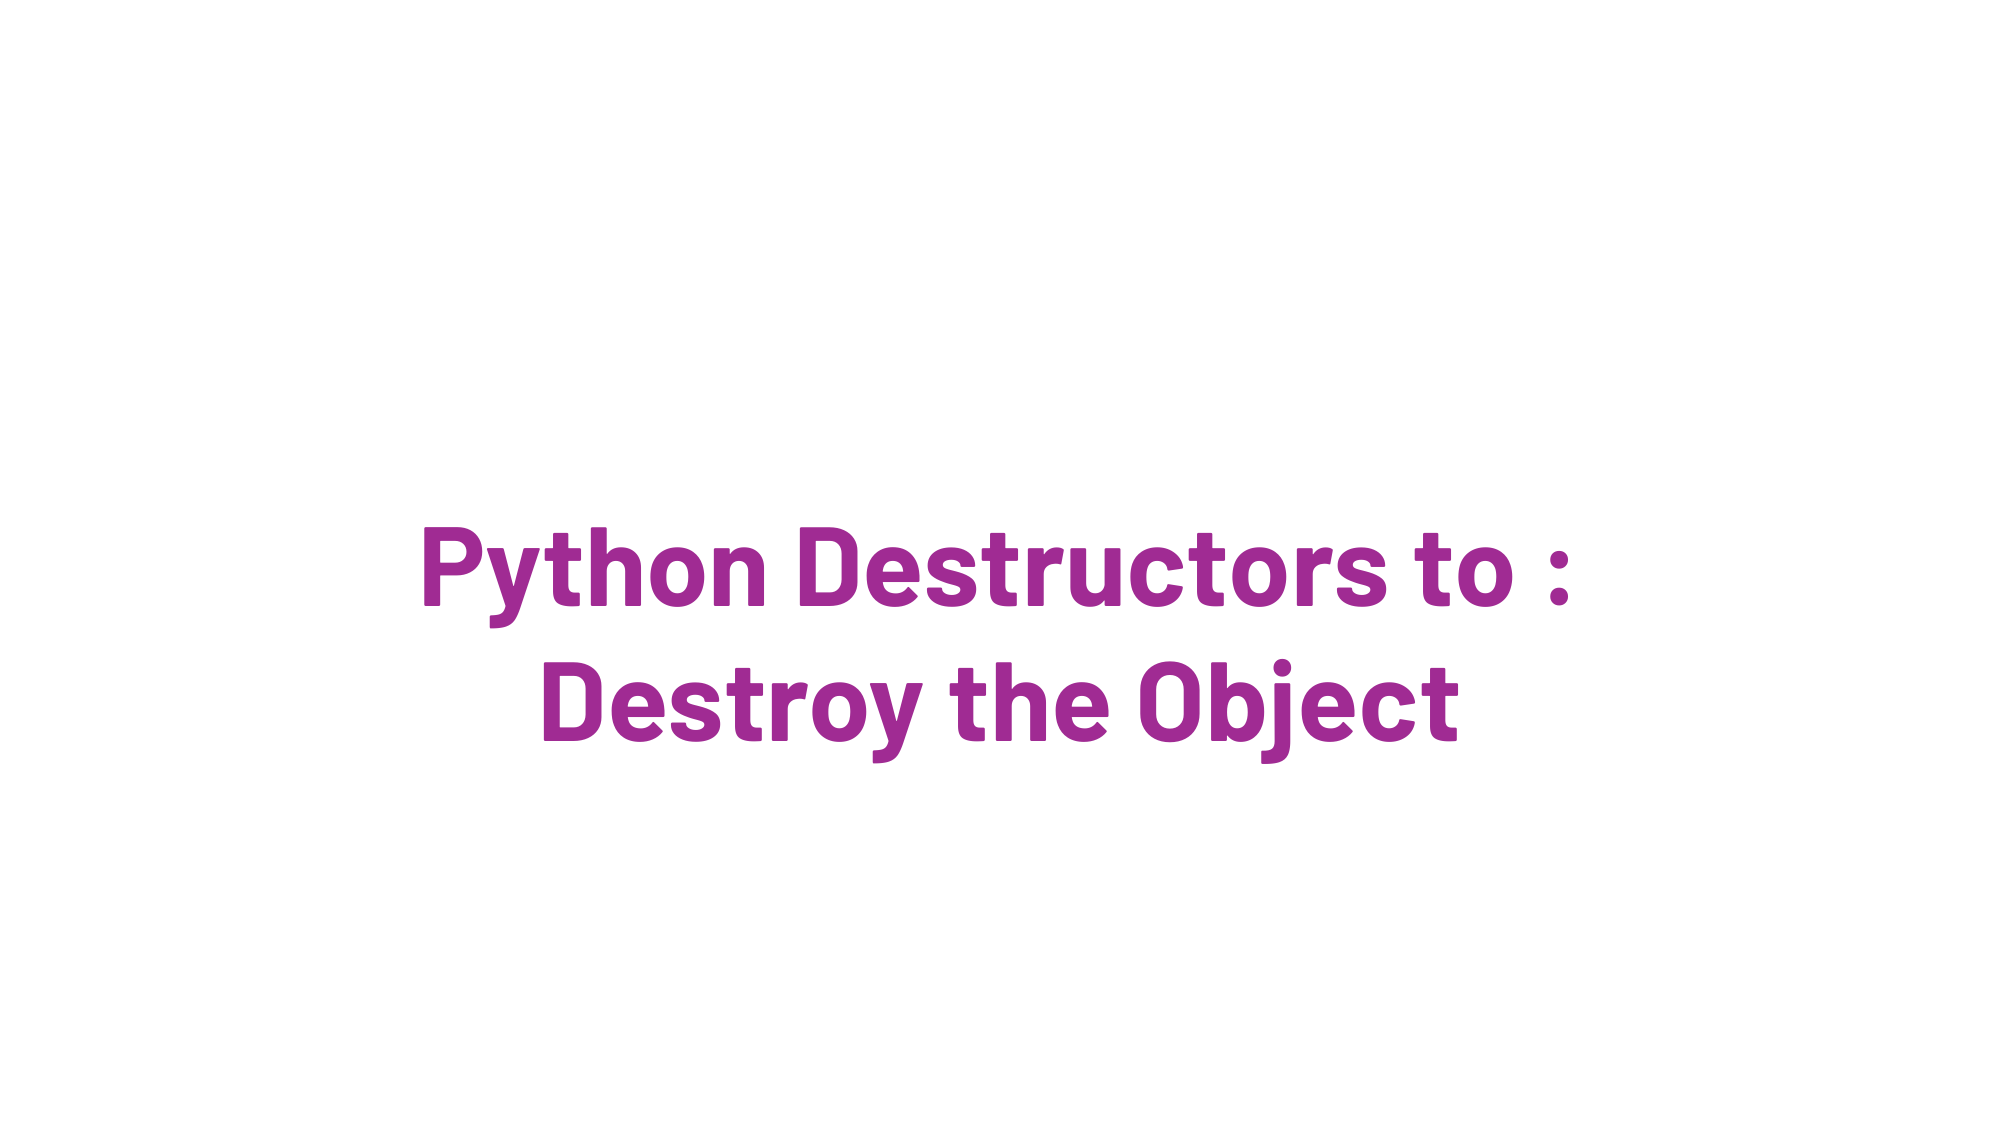

Python Destructors to :
Destroy the Object